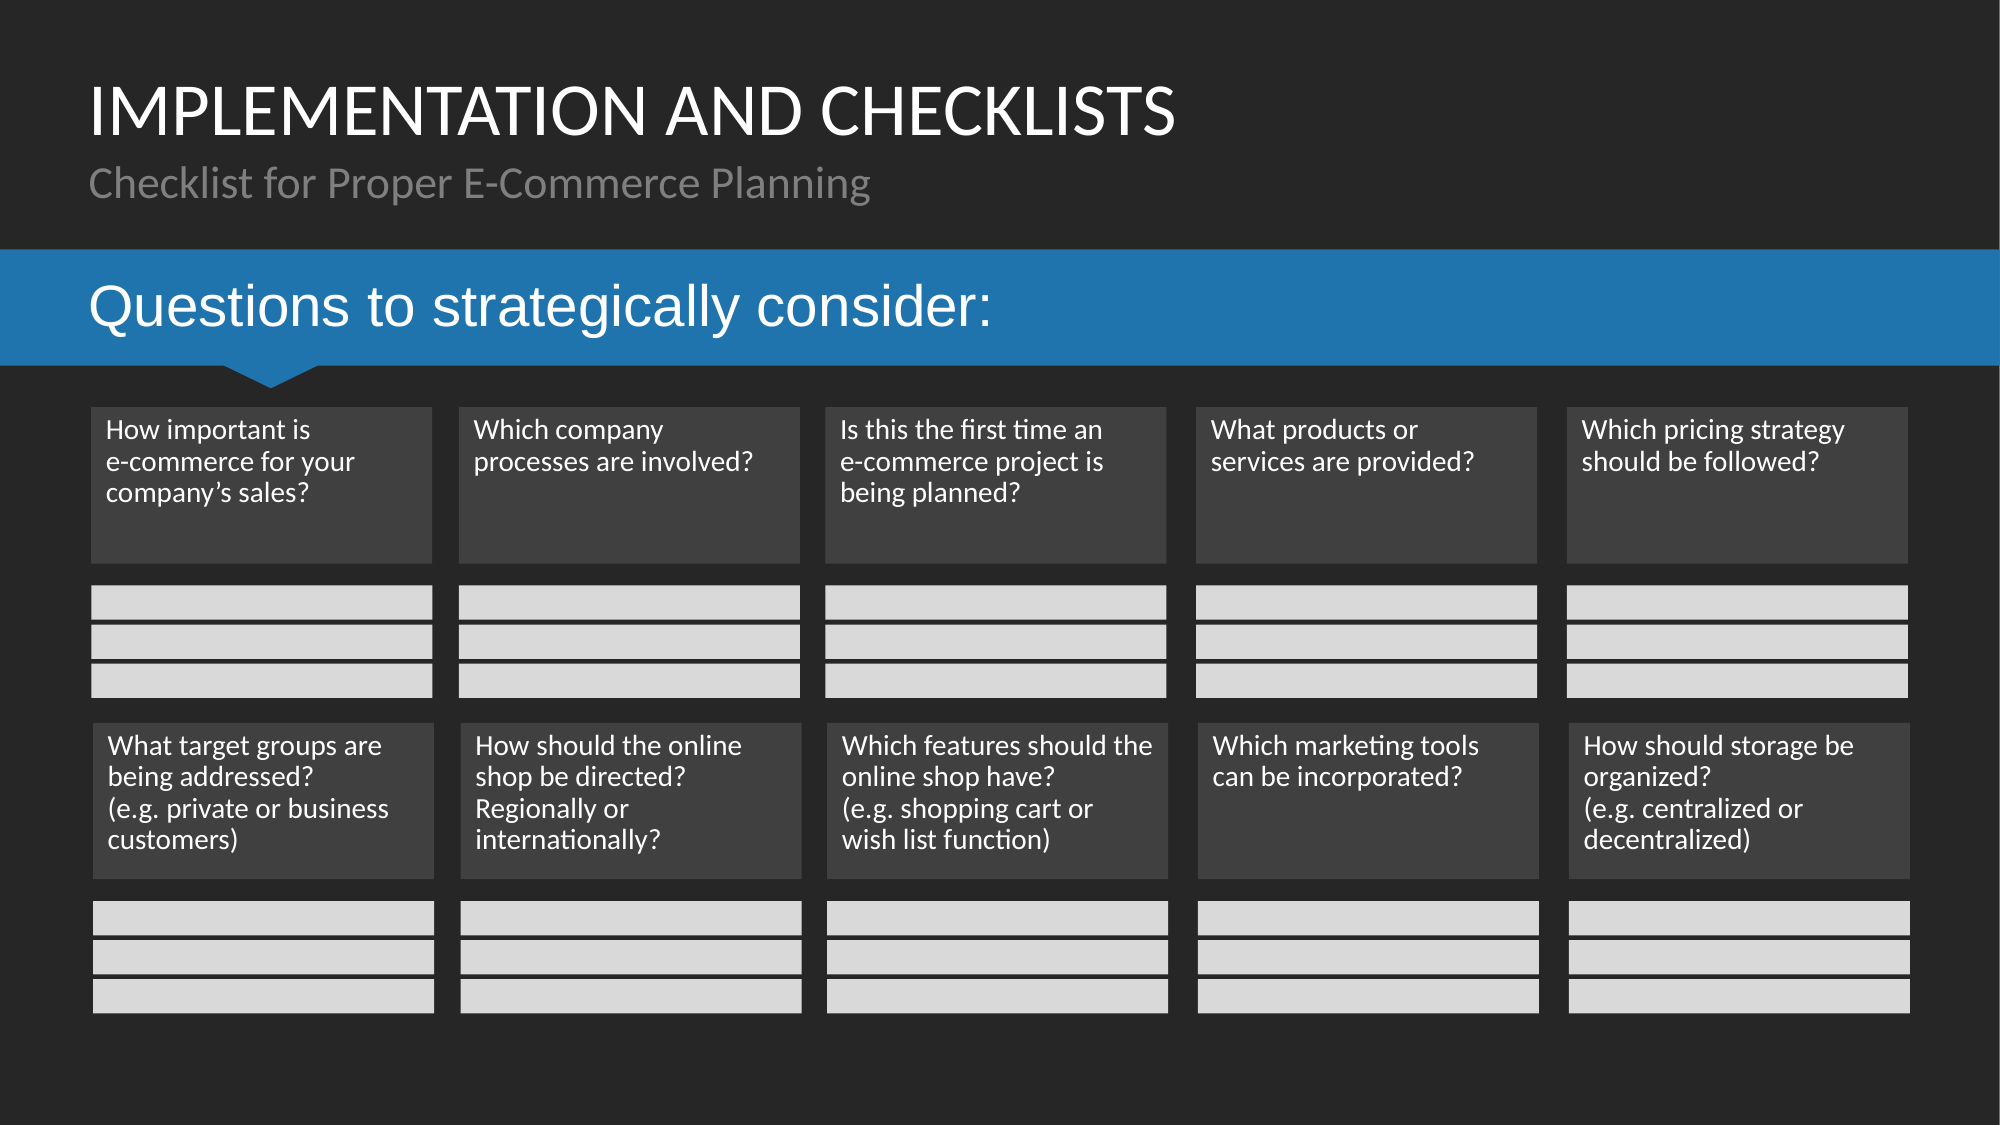

# IMPLEMENTATION AND CHECKLISTS
Checklist for Proper E-Commerce Planning
Questions to strategically consider:

What products or
services are provided?
Which company
processes are involved?
How important is
e-commerce for your company’s sales?
Is this the first time an
e-commerce project is being planned?
Which pricing strategy should be followed?

Which marketing tools can be incorporated?
How should the online shop be directed? Regionally or internationally?
What target groups are being addressed?
(e.g. private or business customers)
Which features should the online shop have?
(e.g. shopping cart or wish list function)
How should storage be organized?
(e.g. centralized or decentralized)